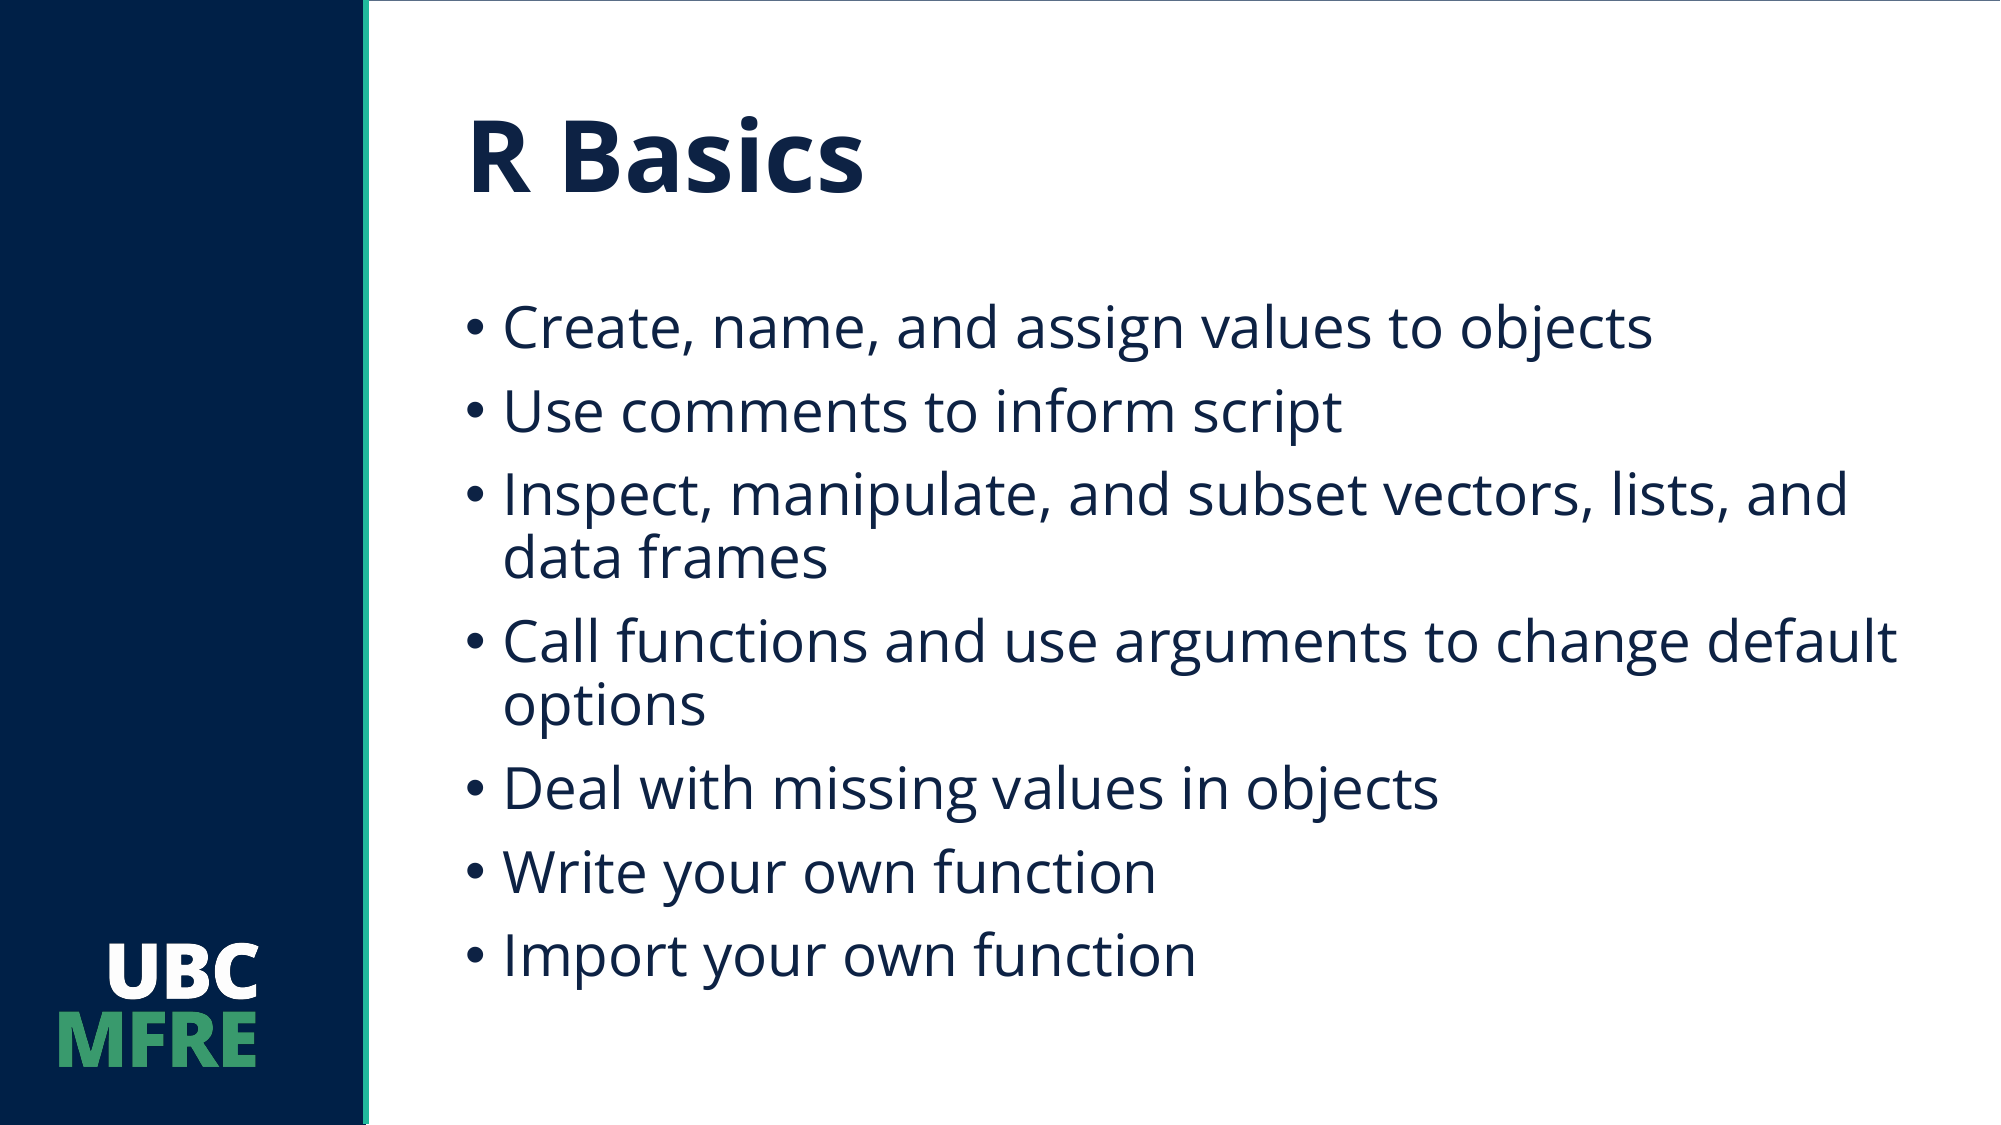

# R Basics
Create, name, and assign values to objects
Use comments to inform script
Inspect, manipulate, and subset vectors, lists, and data frames
Call functions and use arguments to change default options
Deal with missing values in objects
Write your own function
Import your own function